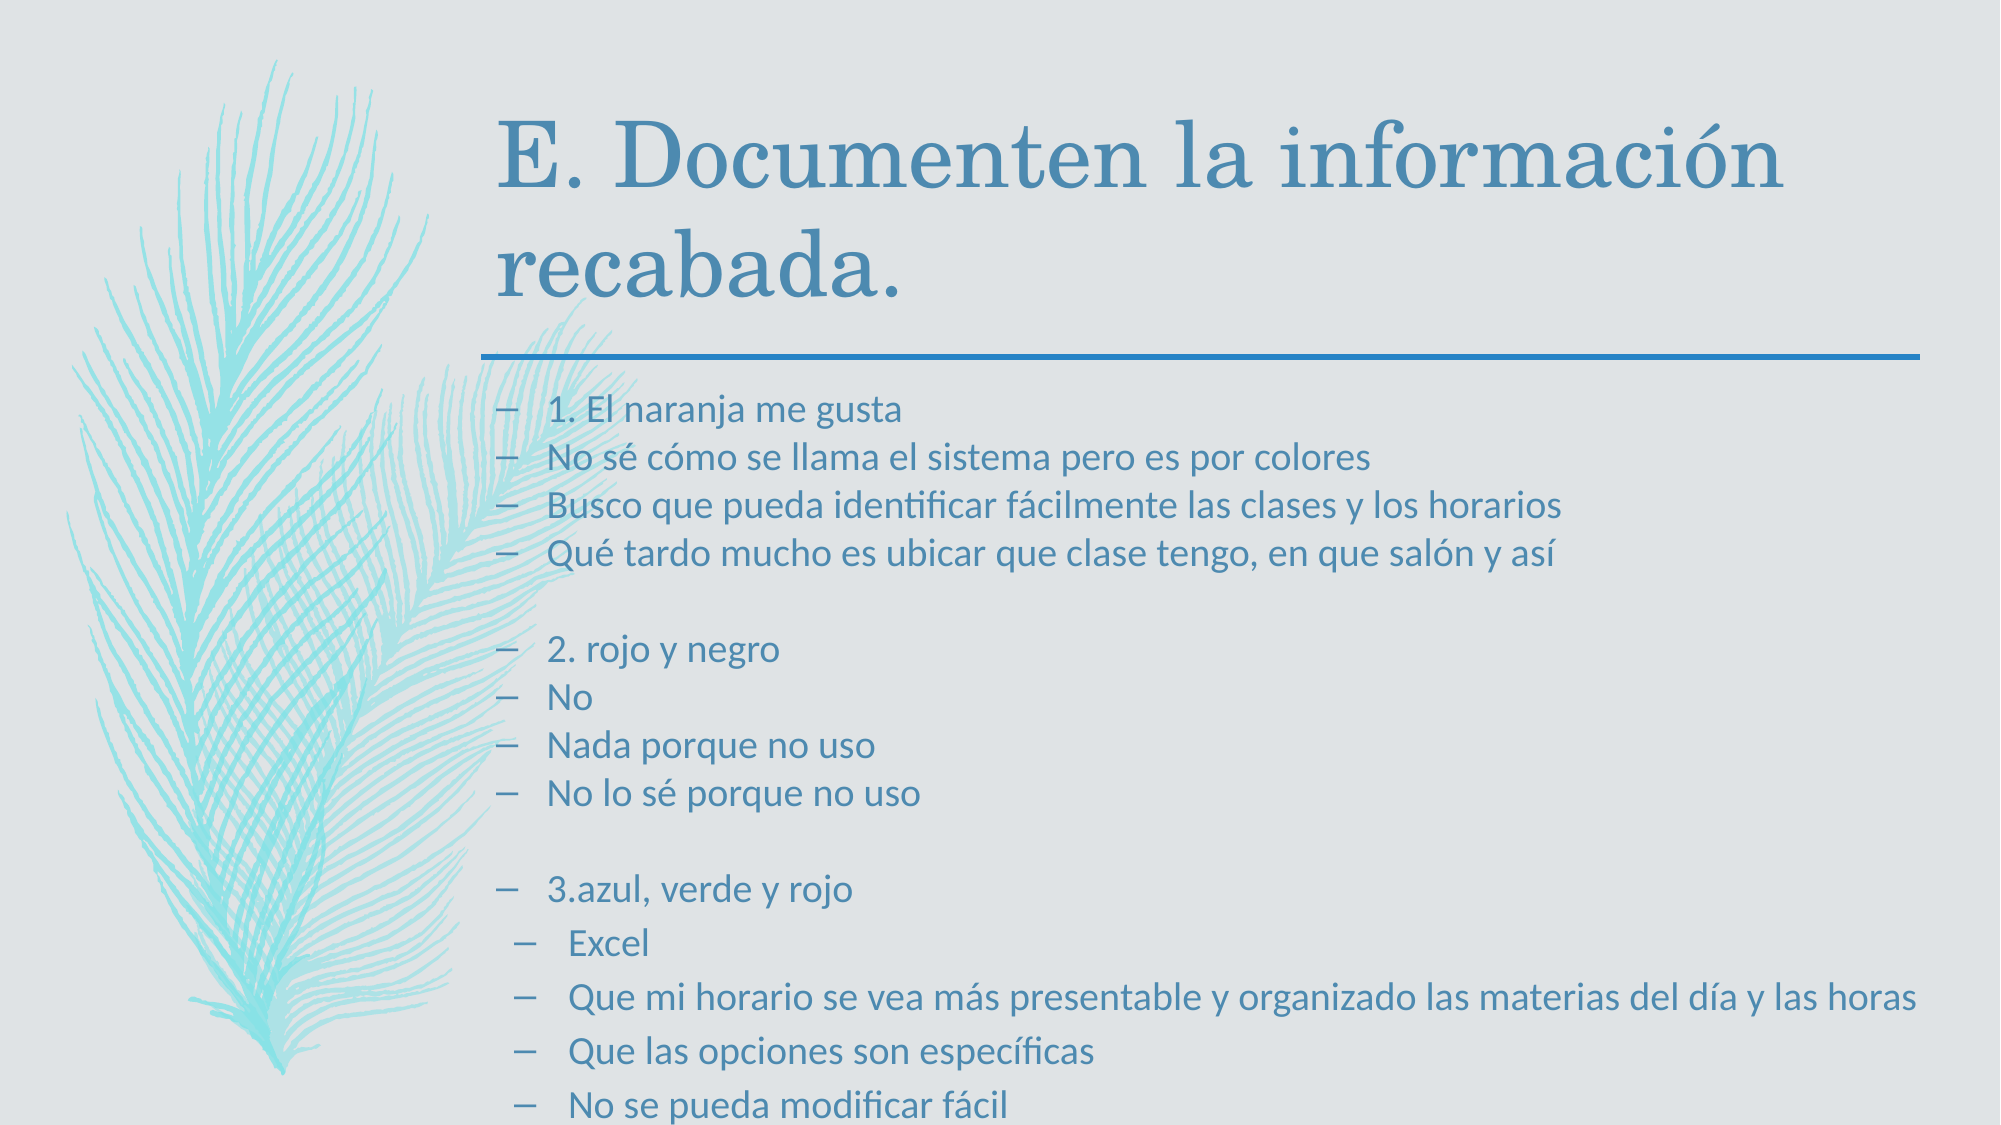

# E. Documenten la información recabada.
1. El naranja me gusta
No sé cómo se llama el sistema pero es por colores
Busco que pueda identificar fácilmente las clases y los horarios
Qué tardo mucho es ubicar que clase tengo, en que salón y así

2. rojo y negro
No
Nada porque no uso
No lo sé porque no uso

3.azul, verde y rojo
Excel
Que mi horario se vea más presentable y organizado las materias del día y las horas
Que las opciones son específicas
No se pueda modificar fácil